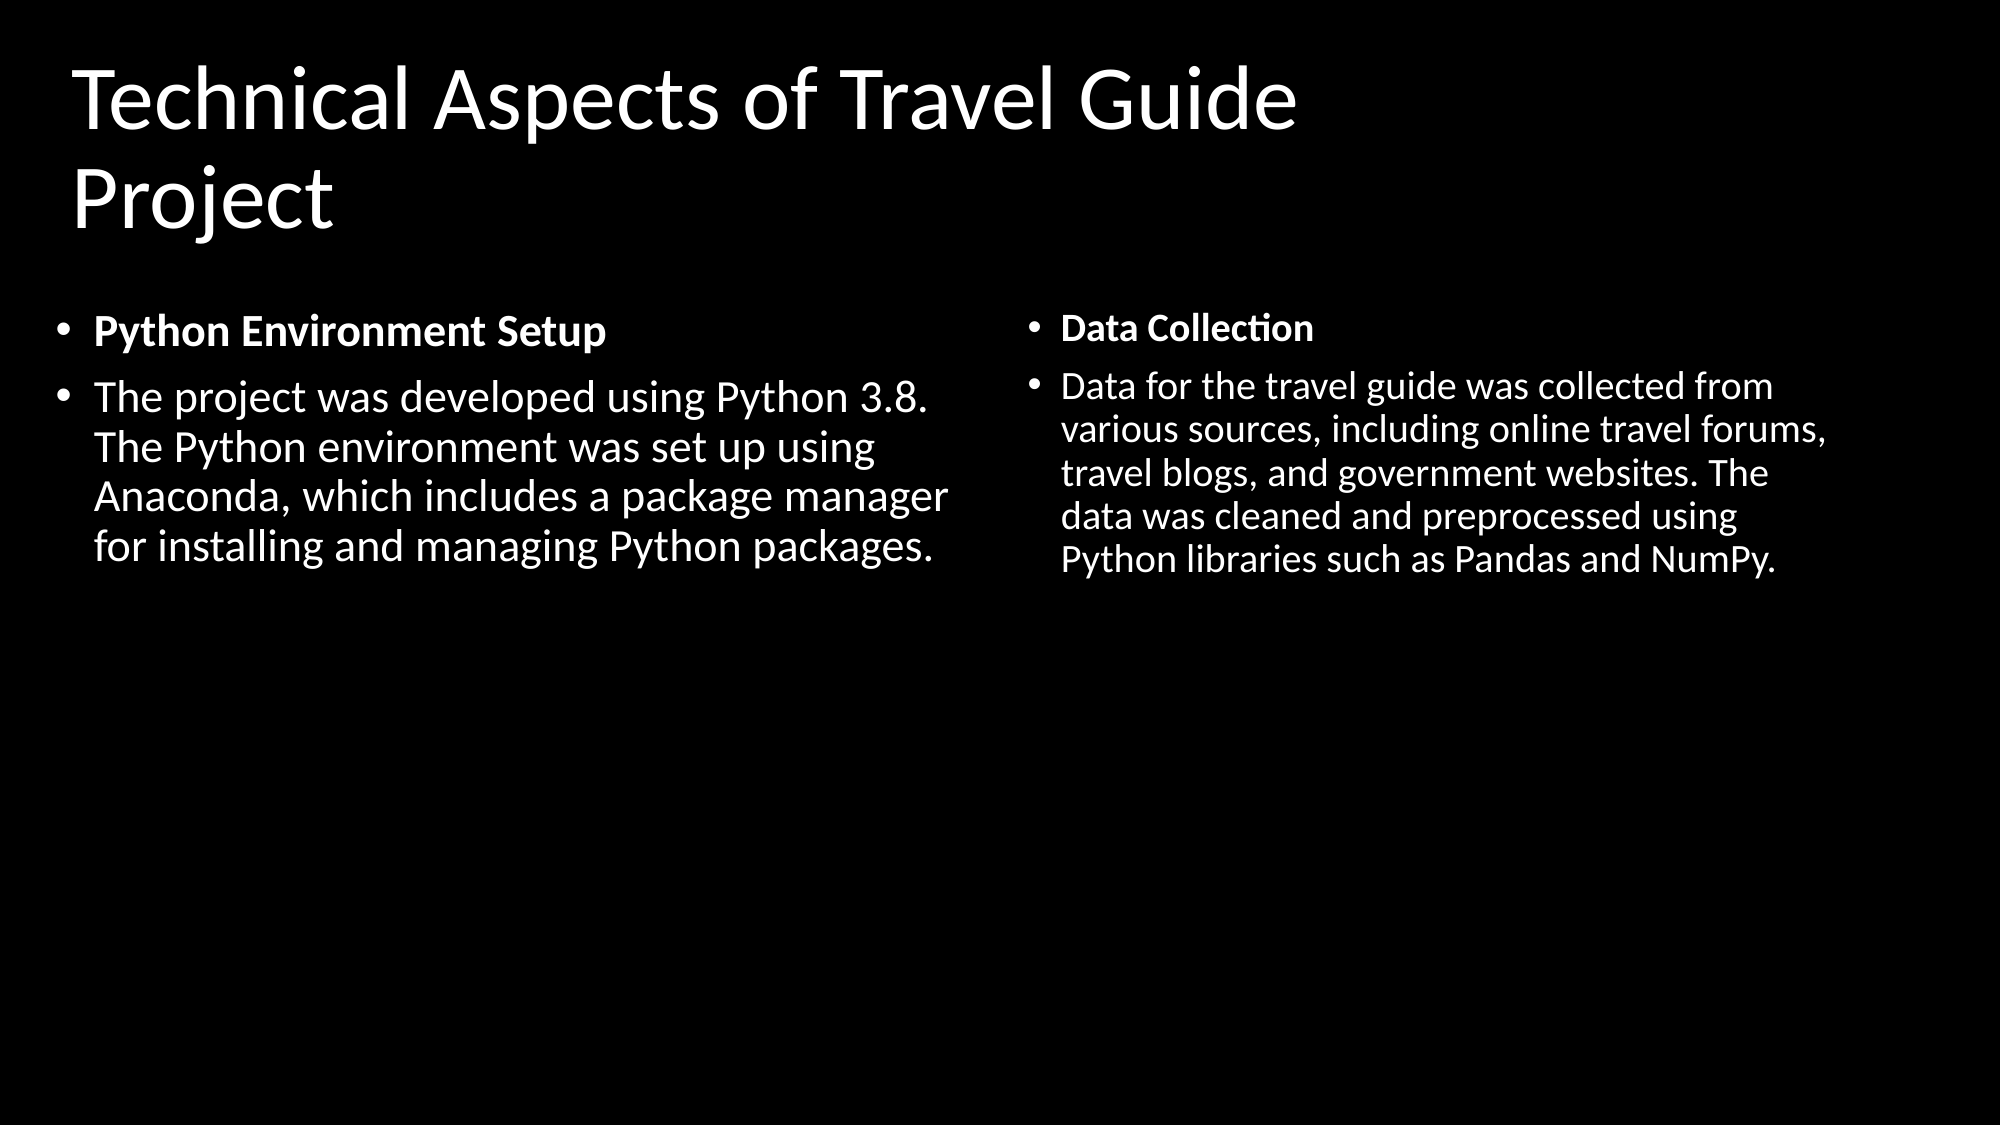

# Technical Aspects of Travel Guide Project
Python Environment Setup
The project was developed using Python 3.8. The Python environment was set up using Anaconda, which includes a package manager for installing and managing Python packages.

Data Collection
Data for the travel guide was collected from various sources, including online travel forums, travel blogs, and government websites. The data was cleaned and preprocessed using Python libraries such as Pandas and NumPy.